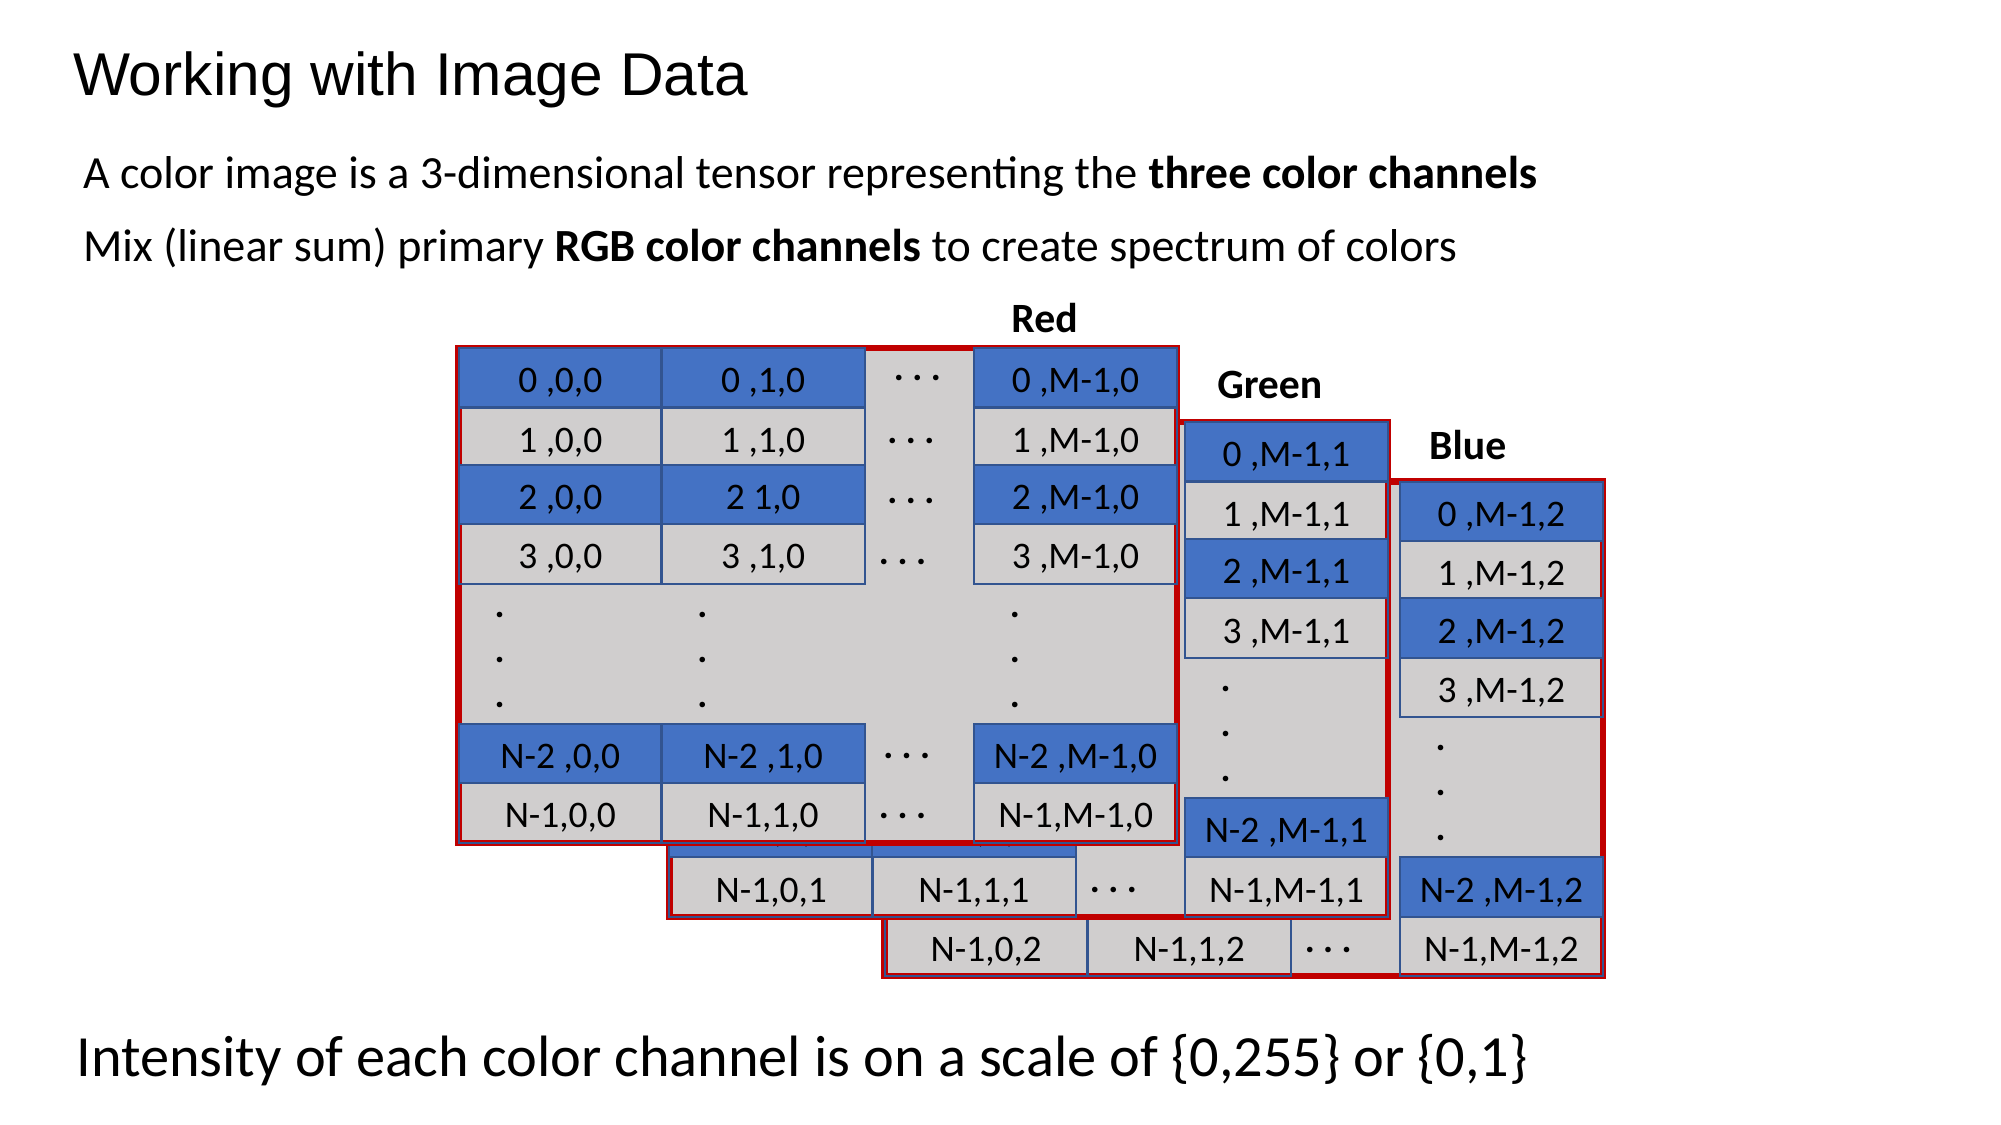

# Working with Image Data
A color image is a 3-dimensional tensor representing the three color channels
Mix (linear sum) primary RGB color channels to create spectrum of colors

Red
. . .

0 ,0,0
0 ,1,0
0 ,M-1,0
Green
. . .
1 ,0,0
1 ,1,0
1 ,M-1,0
. . .
Blue

0 ,M-1,1
0 ,0,0
0 ,1,0
. . .
2 ,0,0
2 1,0
2 ,M-1,0
. . .

1 ,M-1,1
0 ,M-1,2
1 ,0,0
1 ,1,0
. . .
3 ,0,0
3 ,1,0
3 ,M-1,0
. . .
2 ,M-1,1
2 ,0,0
2 1,0
1 ,M-1,2
.
.
.
.
.
.
.
.
.
. . .
3 ,M-1,1
2 ,M-1,2
3 ,0,0
3 ,1,0
.
.
.
.
.
.
.
.
.
3 ,M-1,2
.
.
.
. . .
N-2 ,0,0
N-2 ,1,0
N-2 ,M-1,0
. . .
N-1,0,0
N-1,1,0
N-1,M-1,0
. . .
N-2 ,0,0
N-2 ,1,0
N-2 ,M-1,1
. . .
N-1,0,1
N-1,1,1
N-2 ,0,0
N-2 ,1,0
N-1,M-1,1
N-2 ,M-1,2
. . .
N-1,0,2
N-1,1,2
N-1,M-1,2
Intensity of each color channel is on a scale of {0,255} or {0,1}